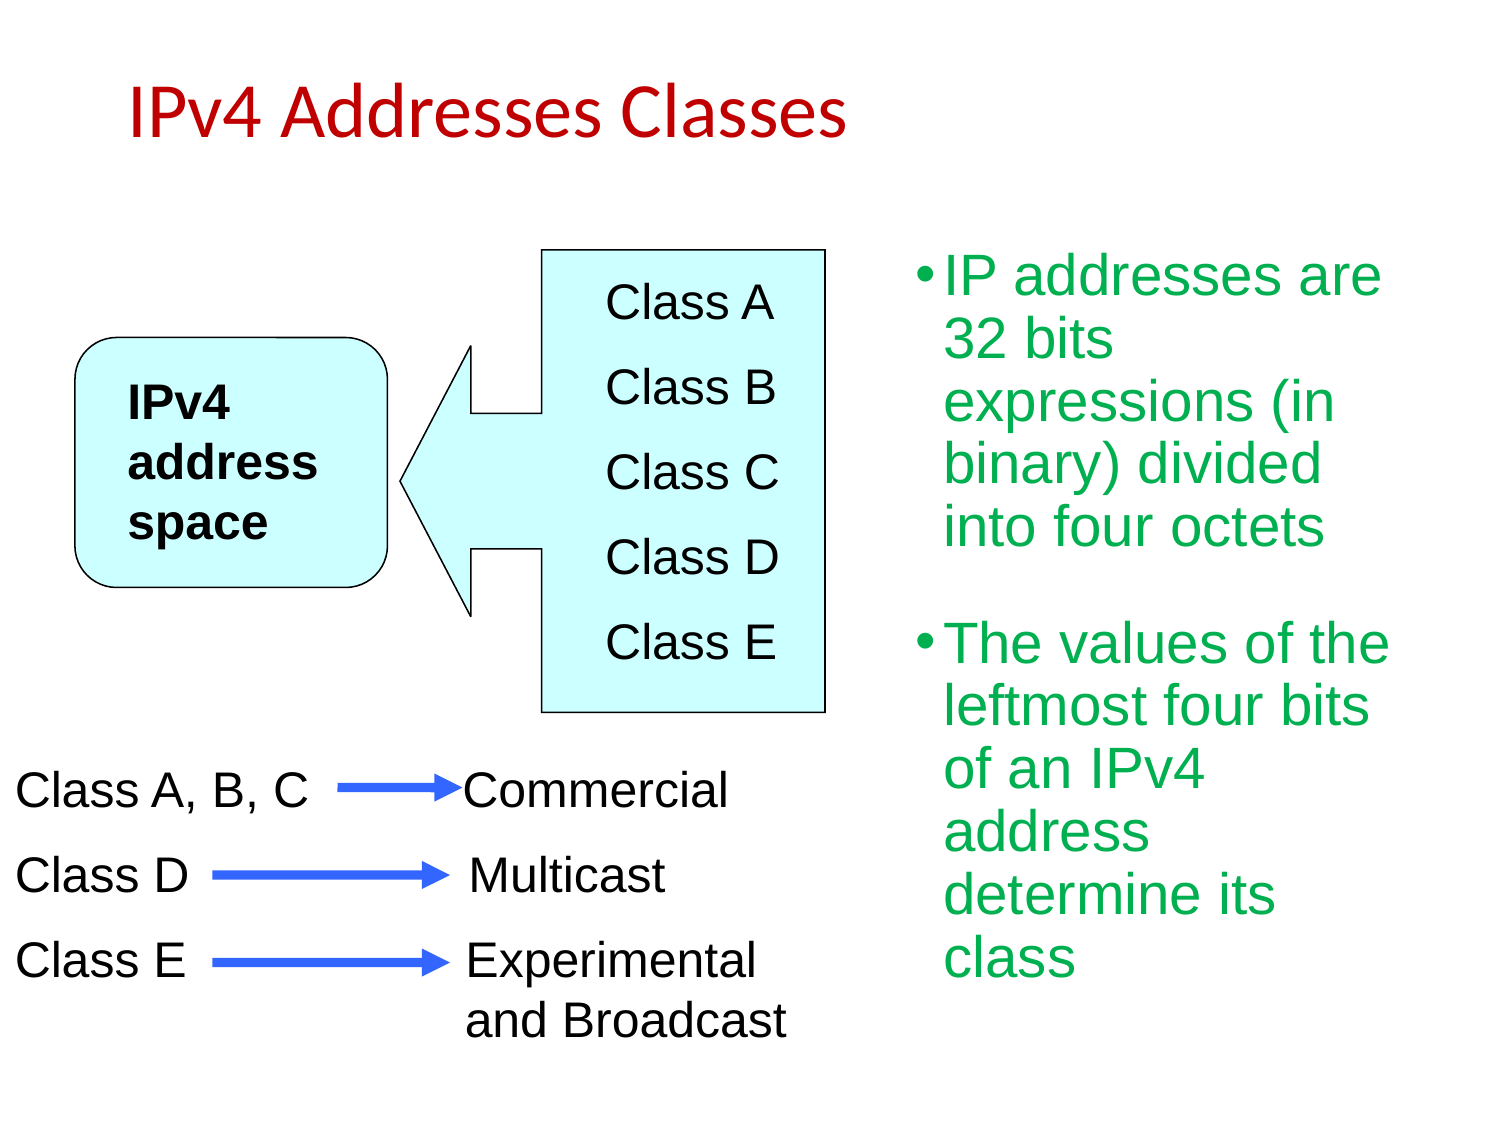

# IPv4 Addresses Classes
IP addresses are 32 bits expressions (in binary) divided into four octets

The values of the leftmost four bits of an IPv4 address determine its class

Class A
Class B
Class C
Class D
Class E

IPv4 address space
Class A, B, C           Commercial
Class D                    Multicast
Class E                    Experimental 			and Broadcast